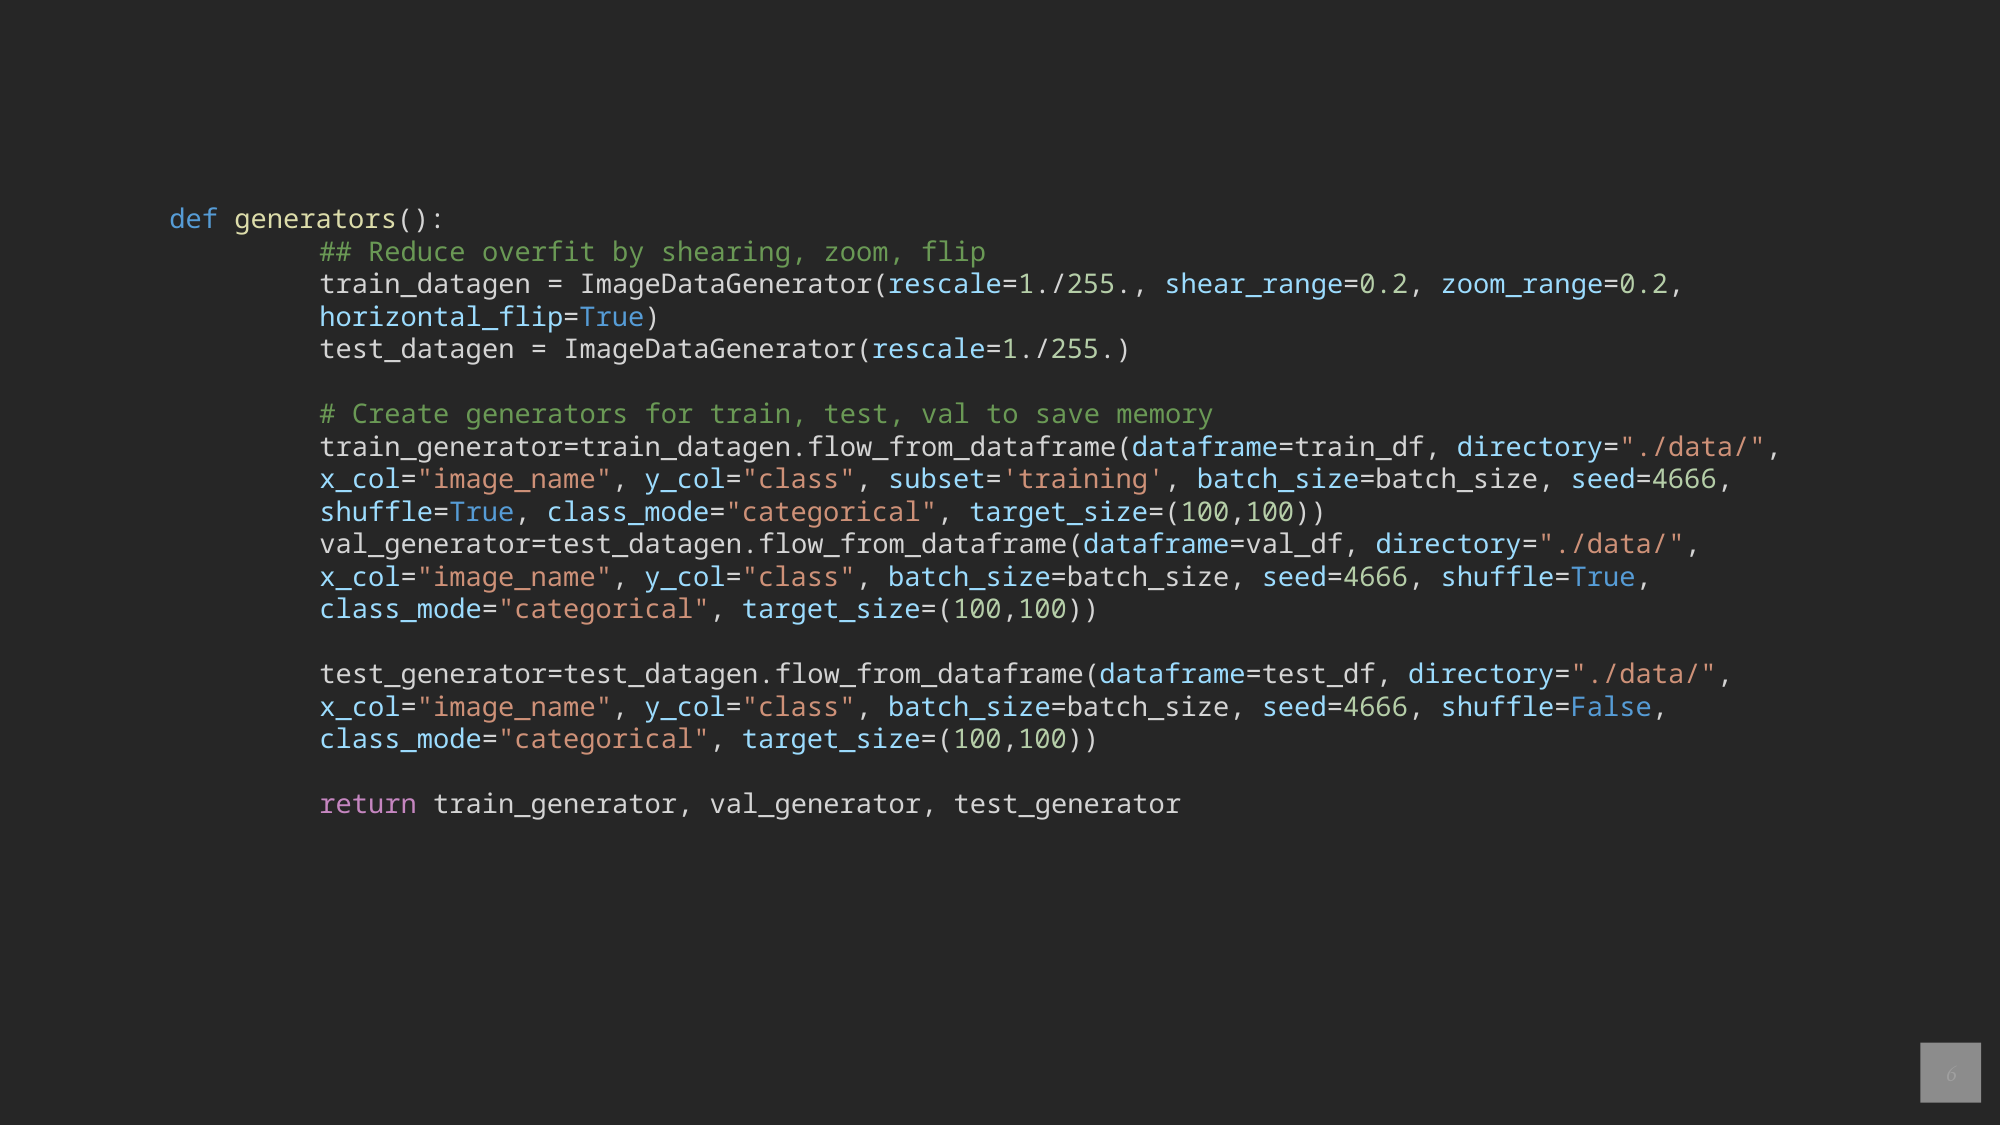

def generators():
	## Reduce overfit by shearing, zoom, flip
	train_datagen = ImageDataGenerator(rescale=1./255., shear_range=0.2, zoom_range=0.2, 			horizontal_flip=True)
	test_datagen = ImageDataGenerator(rescale=1./255.)
	# Create generators for train, test, val to save memory
	train_generator=train_datagen.flow_from_dataframe(dataframe=train_df, directory="./data/",
	x_col="image_name", y_col="class", subset='training', batch_size=batch_size, seed=4666,
shuffle=True, class_mode="categorical", target_size=(100,100))
val_generator=test_datagen.flow_from_dataframe(dataframe=val_df, directory="./data/", x_col="image_name", y_col="class", batch_size=batch_size, seed=4666, shuffle=True, class_mode="categorical", target_size=(100,100))
test_generator=test_datagen.flow_from_dataframe(dataframe=test_df, directory="./data/", x_col="image_name", y_col="class", batch_size=batch_size, seed=4666, shuffle=False, class_mode="categorical", target_size=(100,100))

return train_generator, val_generator, test_generator

6